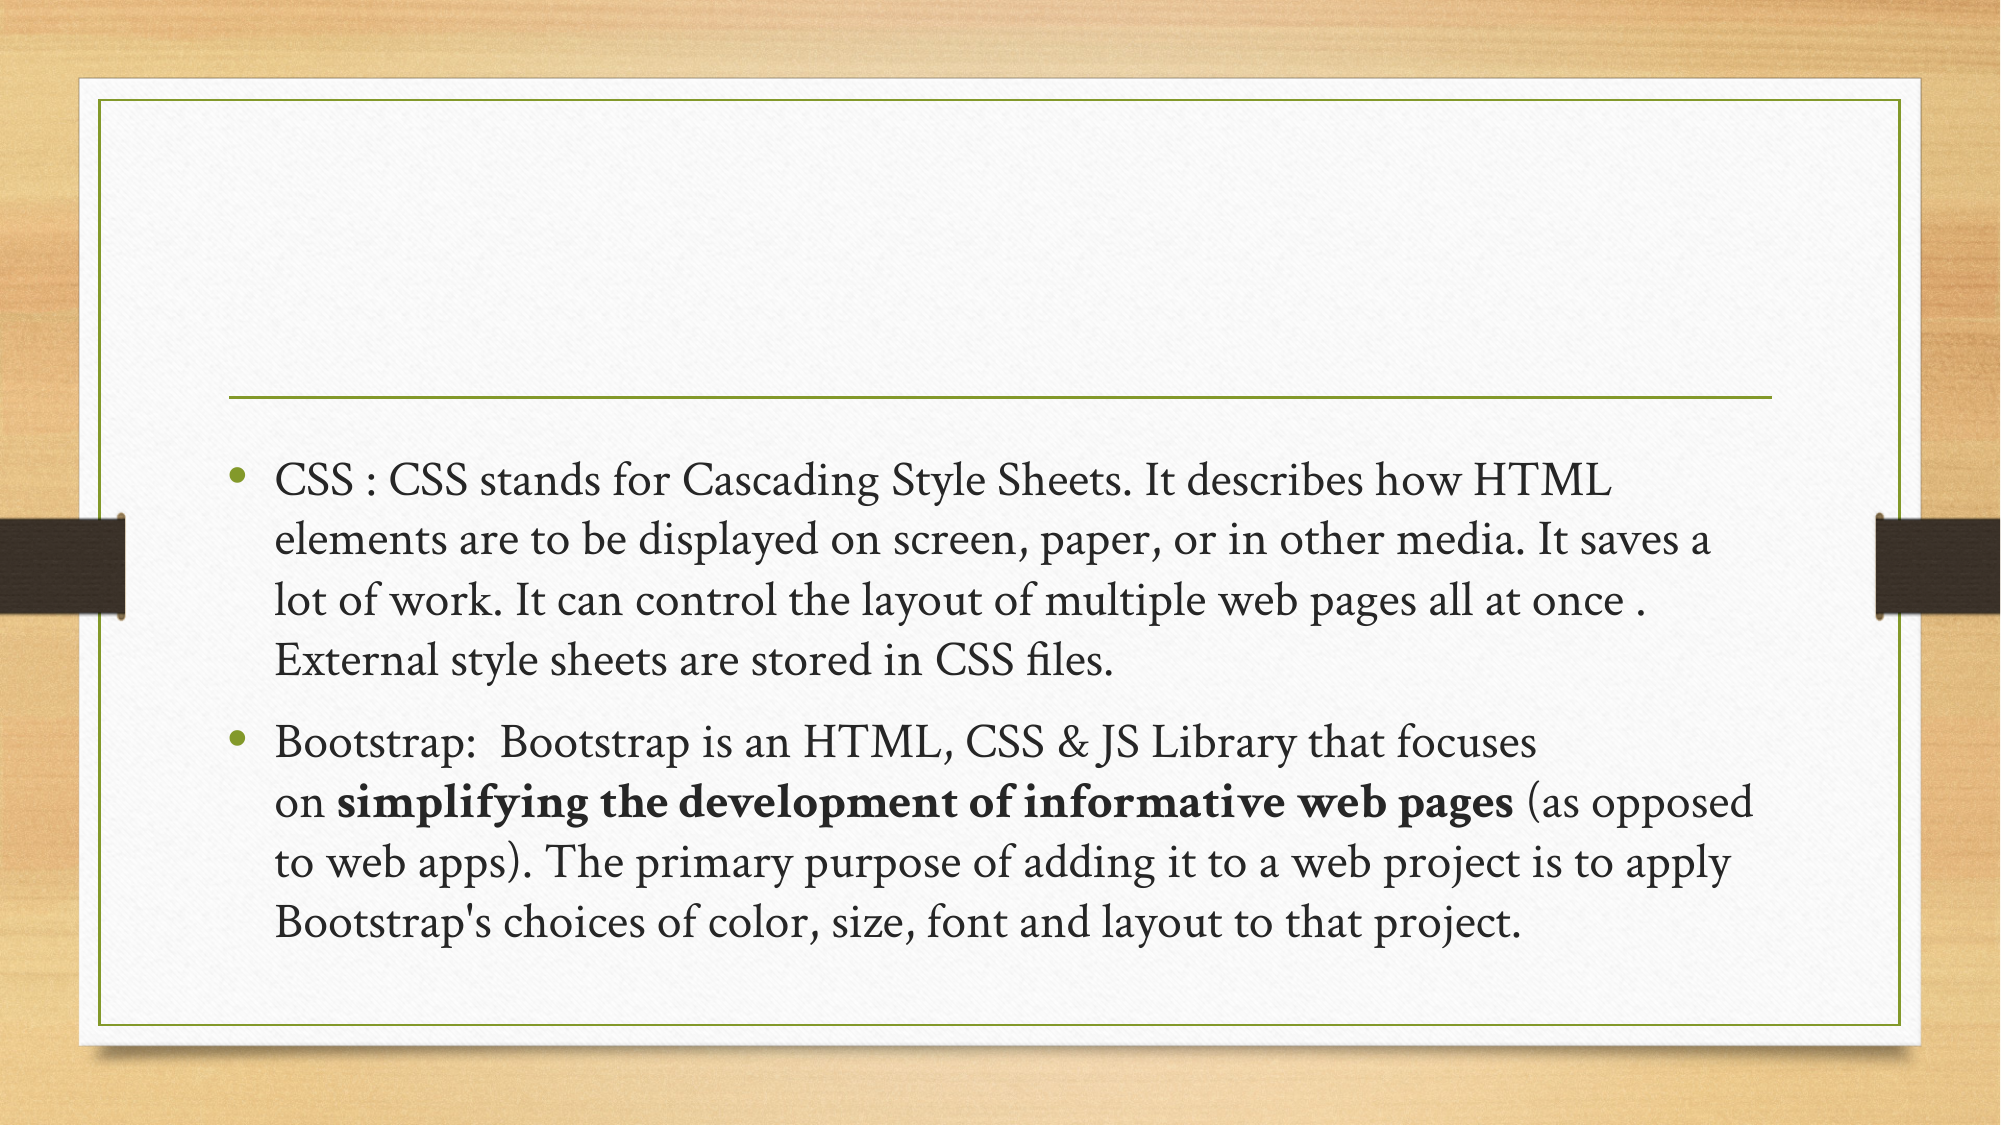

#

CSS : CSS stands for Cascading Style Sheets. It describes how HTML elements are to be displayed on screen, paper, or in other media. It saves a lot of work. It can control the layout of multiple web pages all at once . External style sheets are stored in CSS files.
Bootstrap:  Bootstrap is an HTML, CSS & JS Library that focuses on simplifying the development of informative web pages (as opposed to web apps). The primary purpose of adding it to a web project is to apply Bootstrap's choices of color, size, font and layout to that project.